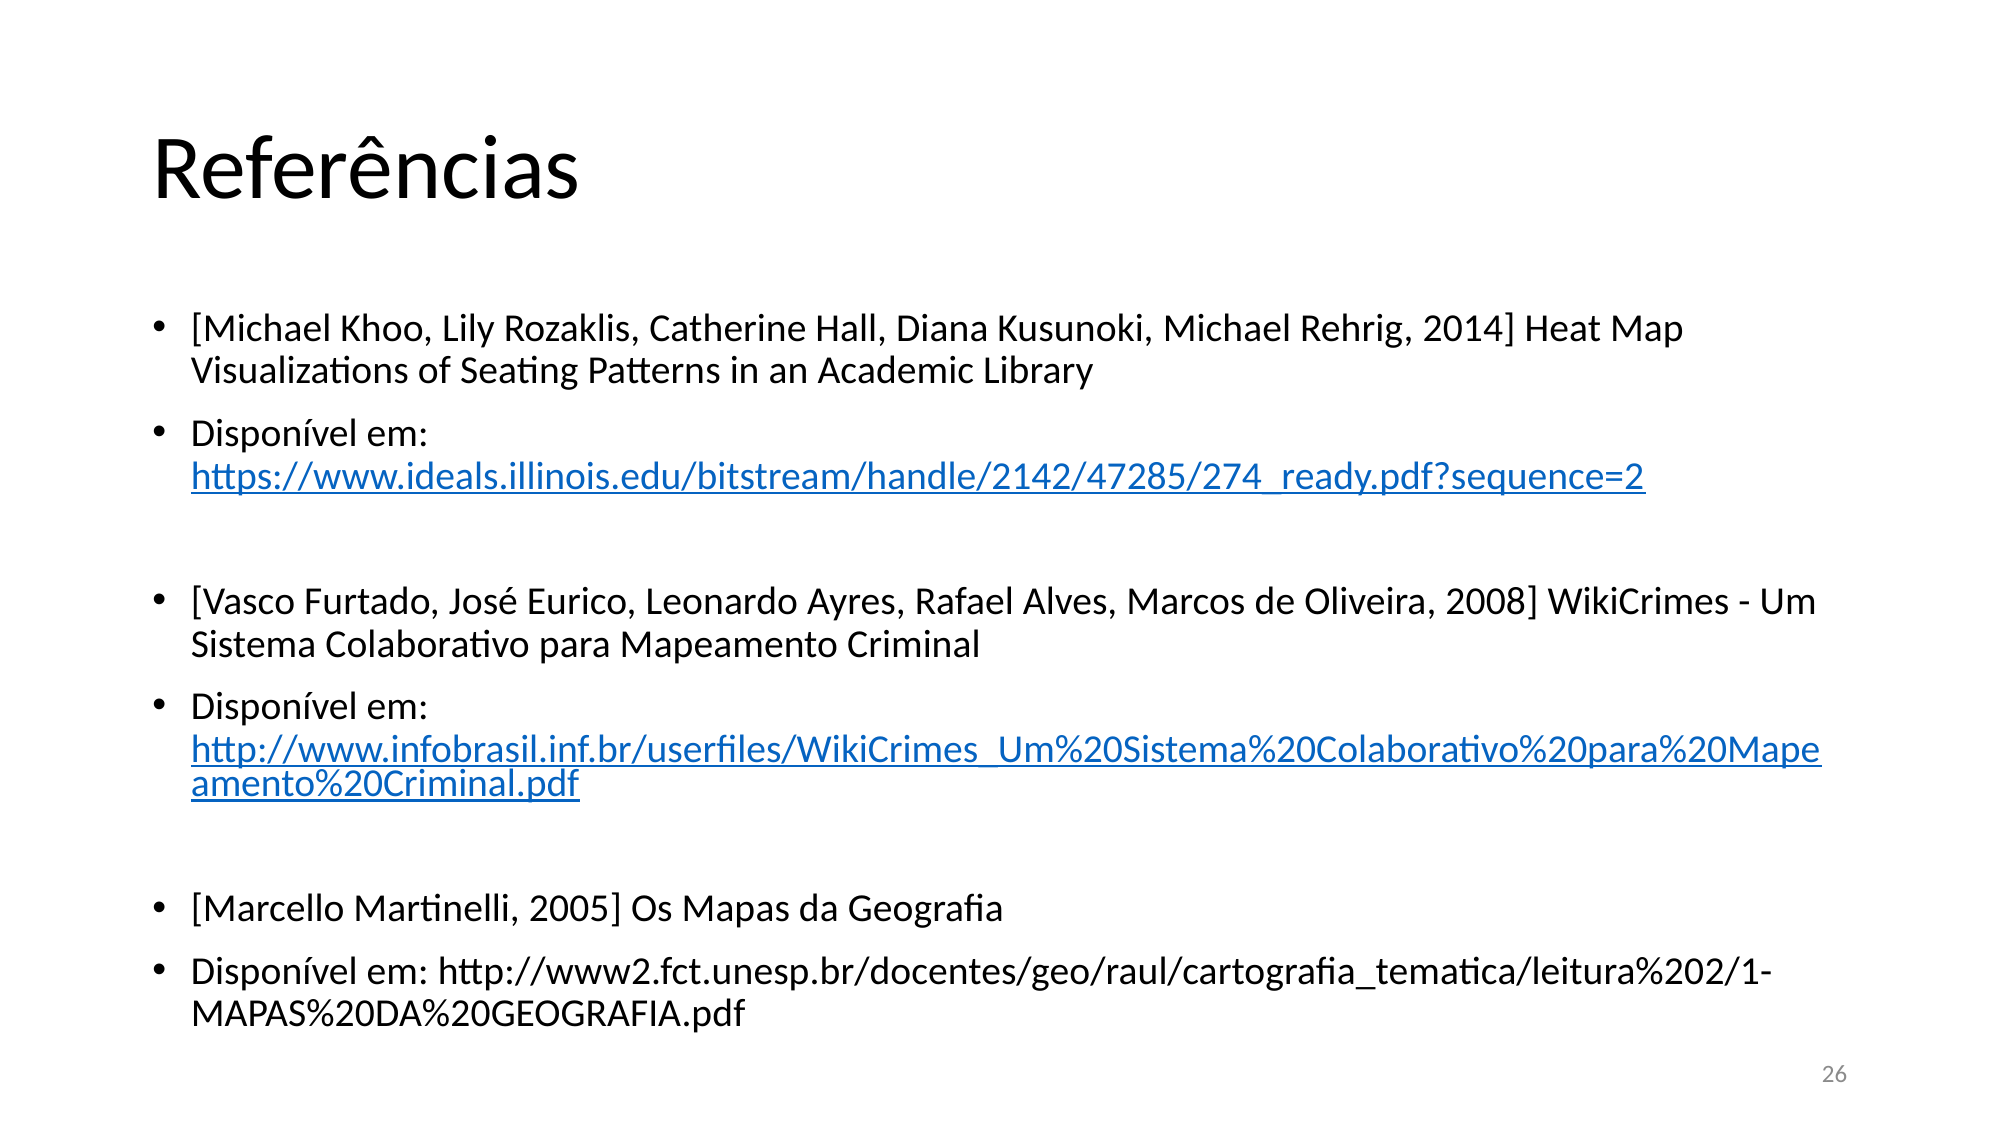

# Referências
[Michael Khoo, Lily Rozaklis, Catherine Hall, Diana Kusunoki, Michael Rehrig, 2014] Heat Map Visualizations of Seating Patterns in an Academic Library
Disponível em: https://www.ideals.illinois.edu/bitstream/handle/2142/47285/274_ready.pdf?sequence=2

[Vasco Furtado, José Eurico, Leonardo Ayres, Rafael Alves, Marcos de Oliveira, 2008] WikiCrimes - Um Sistema Colaborativo para Mapeamento Criminal
Disponível em: http://www.infobrasil.inf.br/userfiles/WikiCrimes_Um%20Sistema%20Colaborativo%20para%20Mapeamento%20Criminal.pdf

[Marcello Martinelli, 2005] Os Mapas da Geografia
Disponível em: http://www2.fct.unesp.br/docentes/geo/raul/cartografia_tematica/leitura%202/1-MAPAS%20DA%20GEOGRAFIA.pdf

26